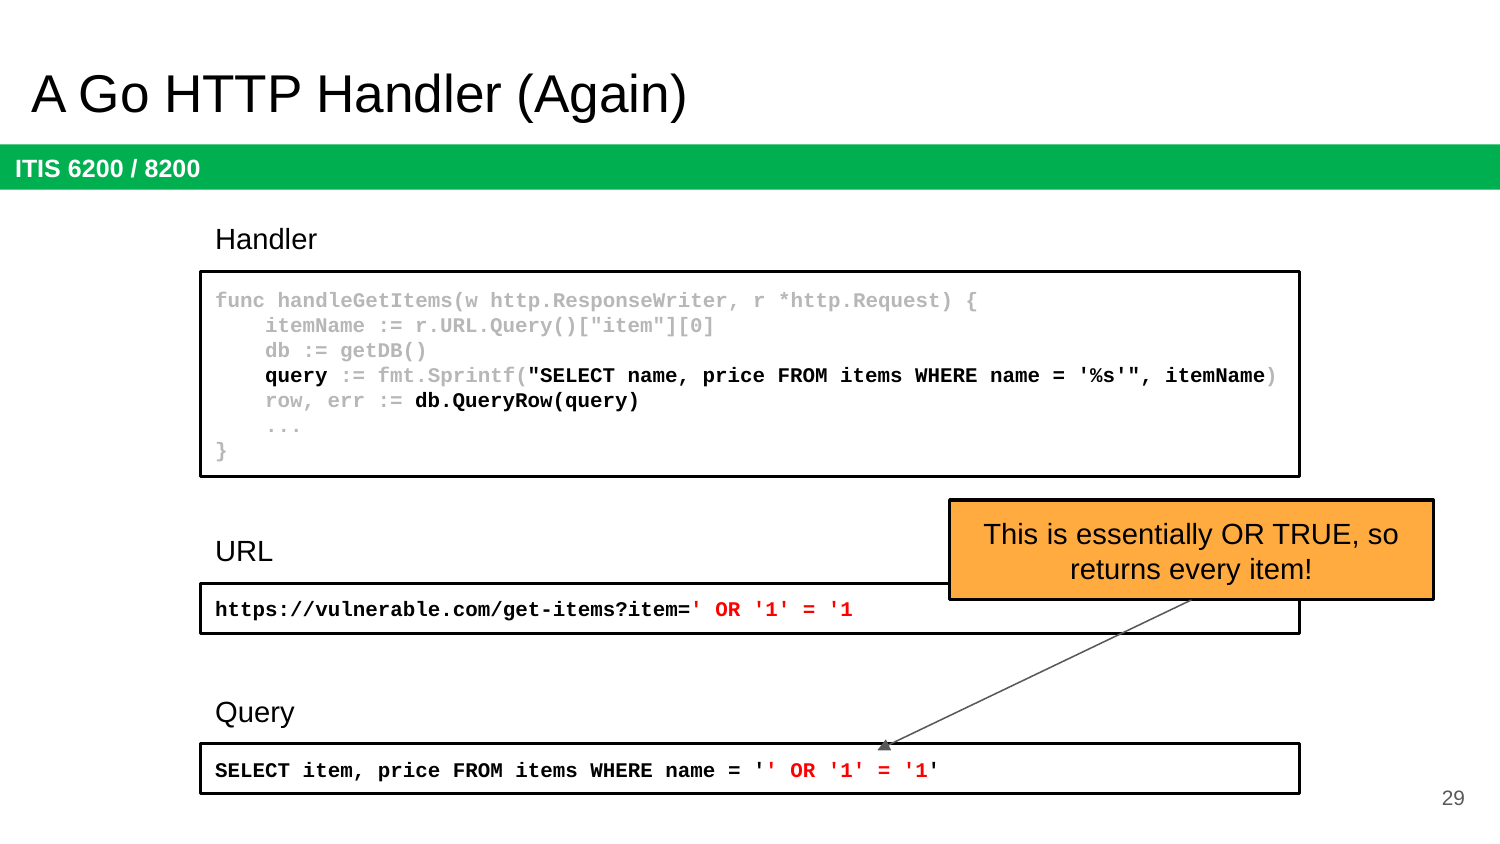

# A Go HTTP Handler (Again)
Handler
func handleGetItems(w http.ResponseWriter, r *http.Request) {
    itemName := r.URL.Query()["item"][0]
    db := getDB()
    query := fmt.Sprintf("SELECT name, price FROM items WHERE name = '%s'", itemName)
    row, err := db.QueryRow(query)
    ...
}
This is essentially OR TRUE, so returns every item!
URL
https://vulnerable.com/get-items?item=' OR '1' = '1
Query
SELECT item, price FROM items WHERE name = '' OR '1' = '1'
29